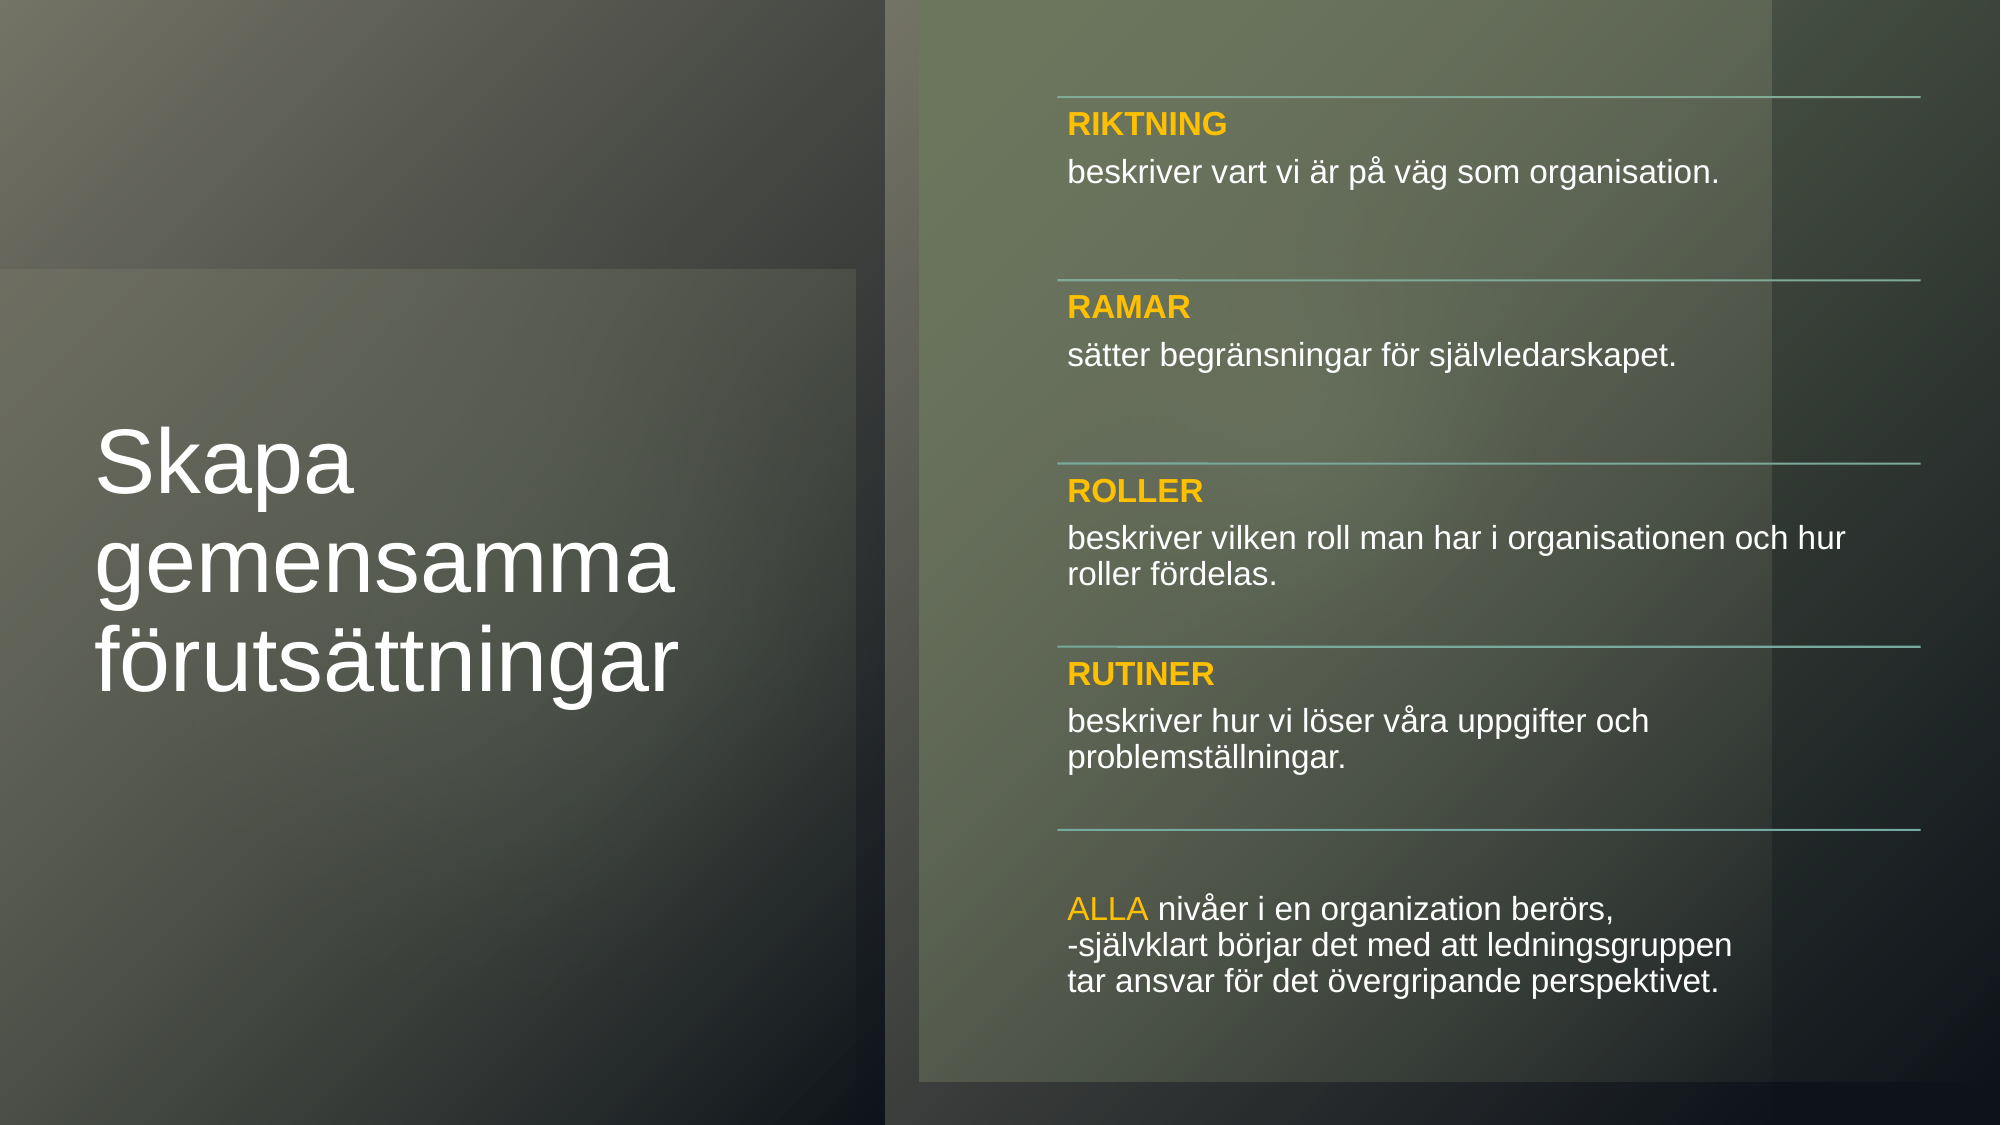

# Skapa gemensamma förutsättningar
RIKTNING
beskriver vart vi är på väg som organisation.
RAMAR
sätter begränsningar för självledarskapet.
ROLLER
beskriver vilken roll man har i organisationen och hur roller fördelas.
RUTINER
beskriver hur vi löser våra uppgifter och problemställningar.

ALLA nivåer i en organization berörs,
-självklart börjar det med att ledningsgruppen
tar ansvar för det övergripande perspektivet.